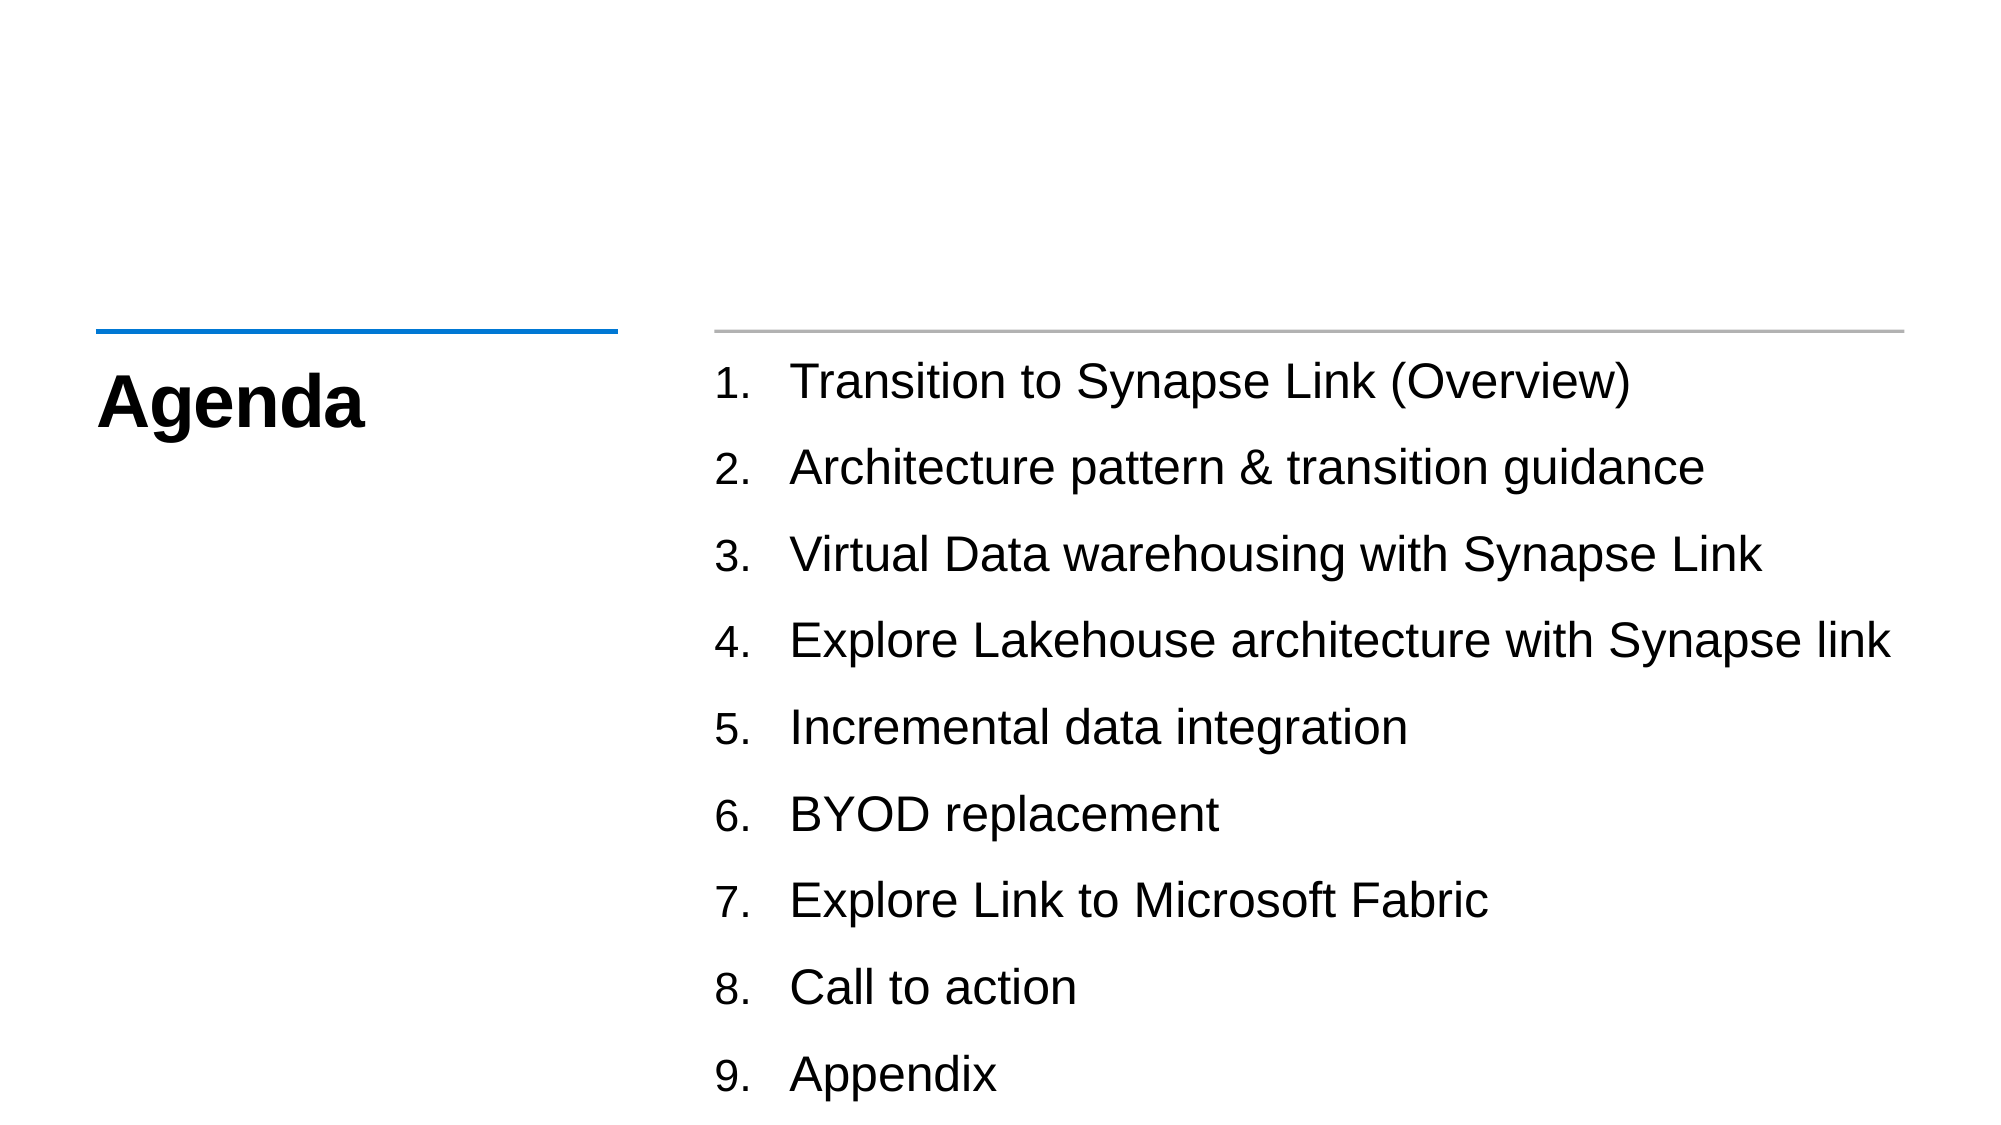

Transition to Synapse Link (Overview)
Architecture pattern & transition guidance
Virtual Data warehousing with Synapse Link
Explore Lakehouse architecture with Synapse link
Incremental data integration
BYOD replacement
Explore Link to Microsoft Fabric
Call to action
Appendix
# Agenda